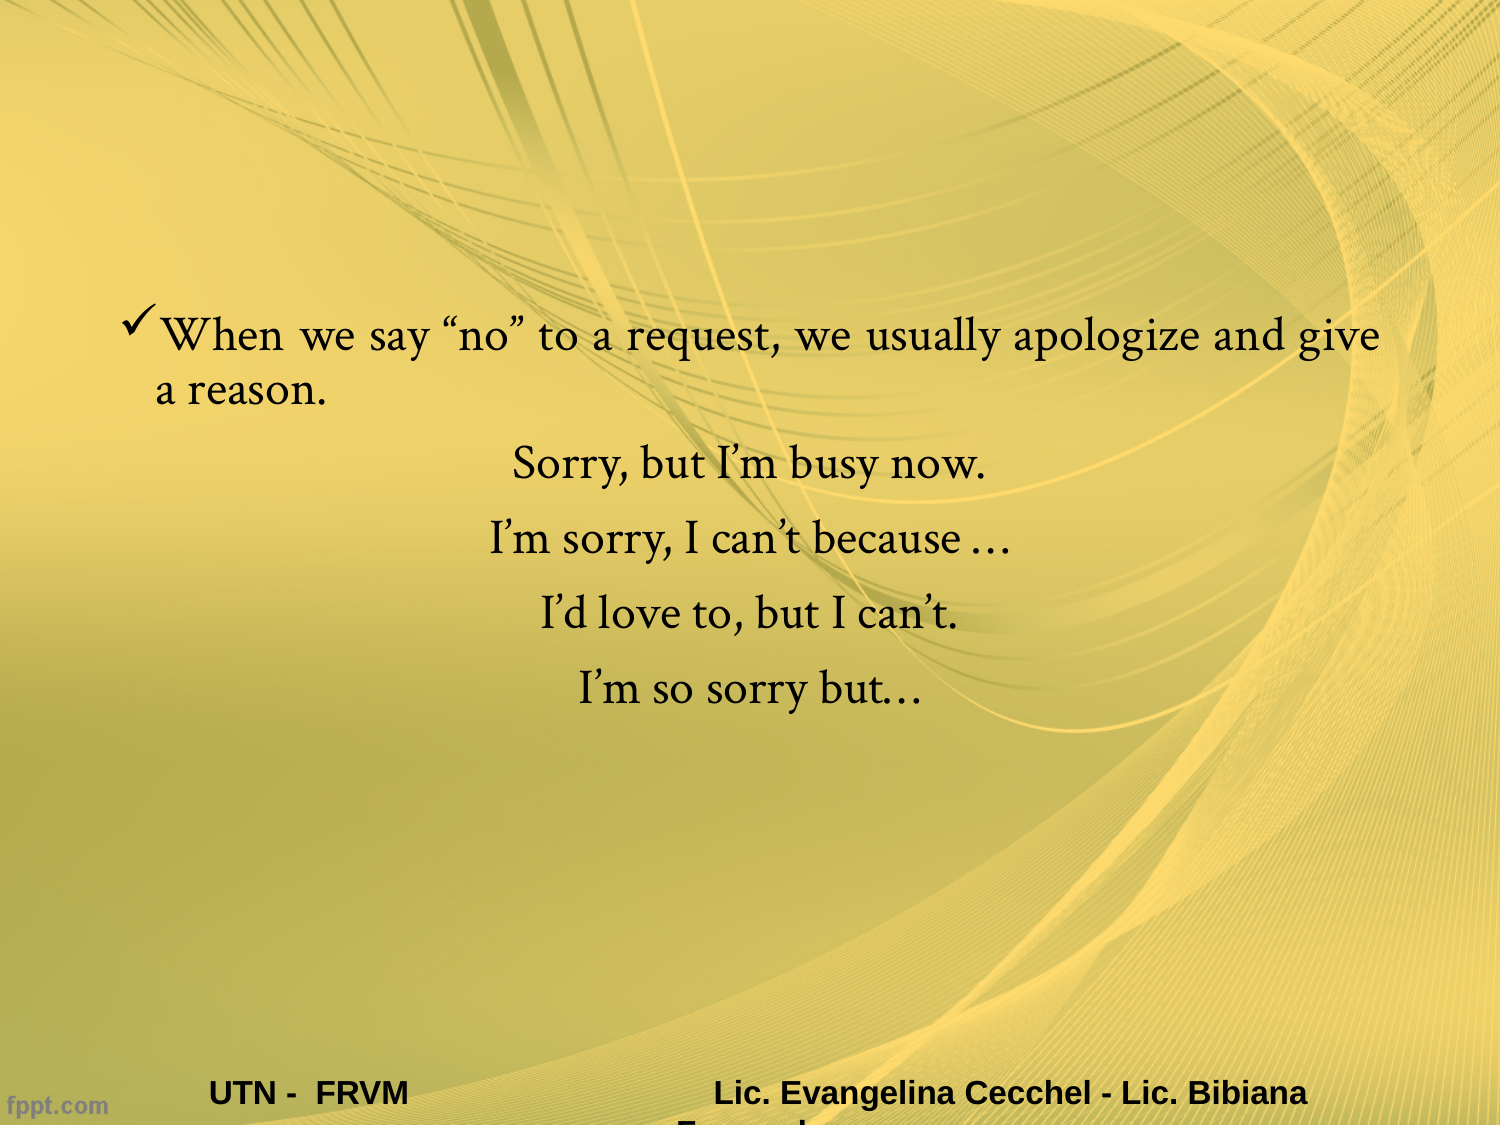

When we say “no” to a request, we usually apologize and give a reason.
Sorry, but I’m busy now.
I’m sorry, I can’t because …
I’d love to, but I can’t.
I’m so sorry but…

UTN -  FRVM                                 Lic. Evangelina Cecchel - Lic. Bibiana Fernandez